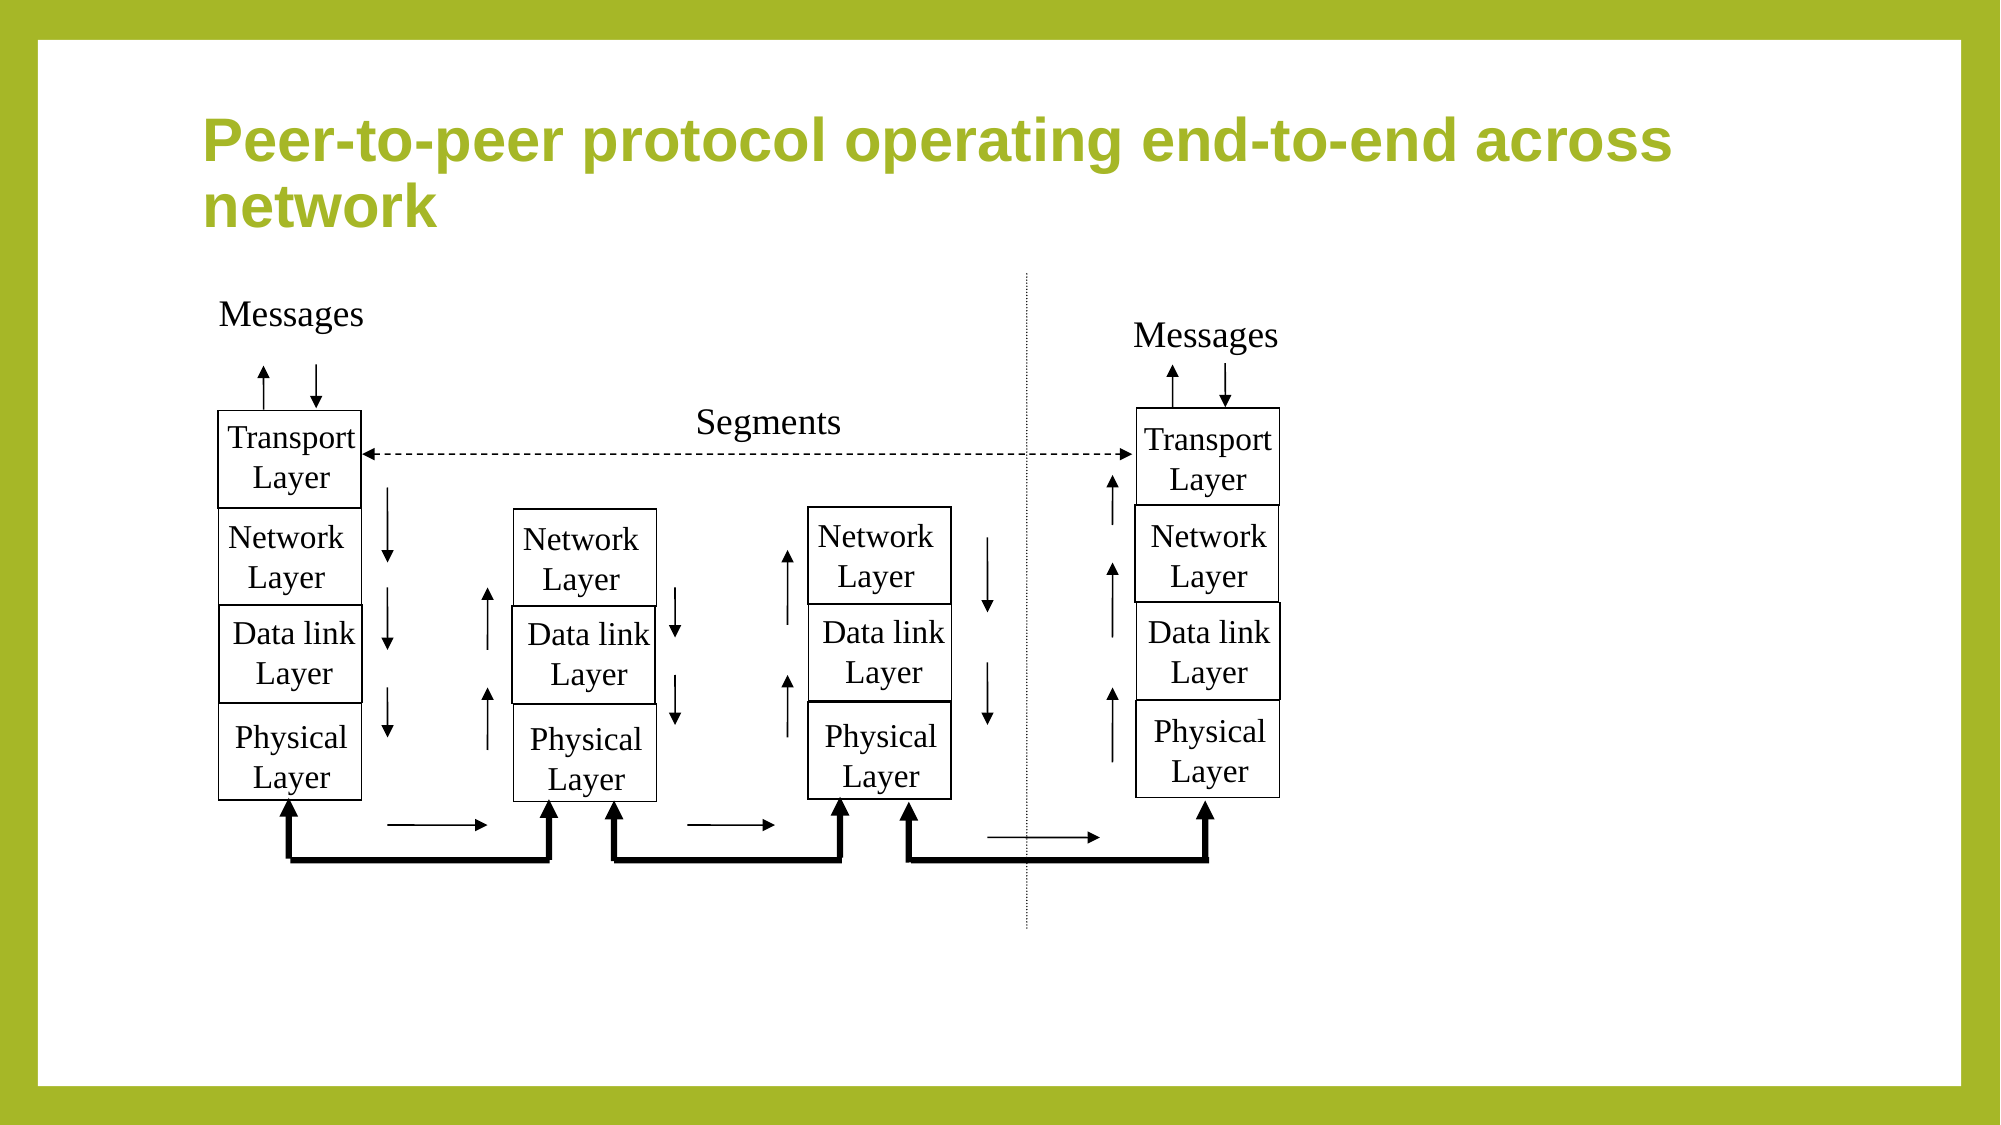

# Peer-to-peer protocol operating end-to-end across network

Messages
Messages

Segments
Transport
Layer

Transport
Layer

Network
Layer
Network
Layer

Network
Layer

Network
Layer

Data link
Layer
Data link
Layer
Data link
Layer

Data link
Layer

Physical
Layer

Physical
Layer
Physical
Layer
Physical
Layer